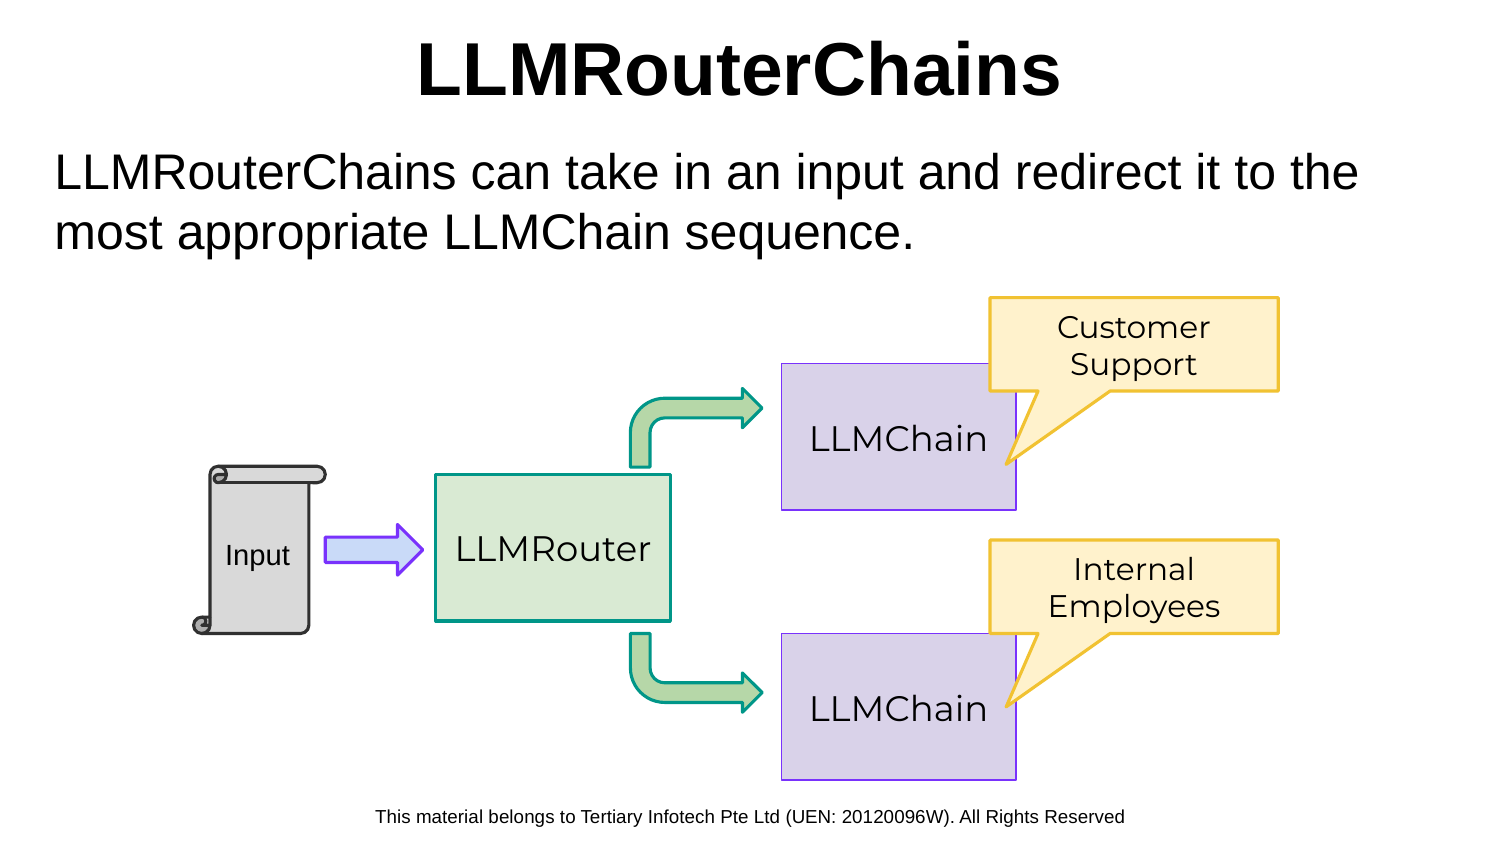

LLMRouterChains
LLMRouterChains can take in an input and redirect it to the most appropriate LLMChain sequence.

Customer Support
LLMChain

Input
LLMRouter

Internal Employees

LLMChain